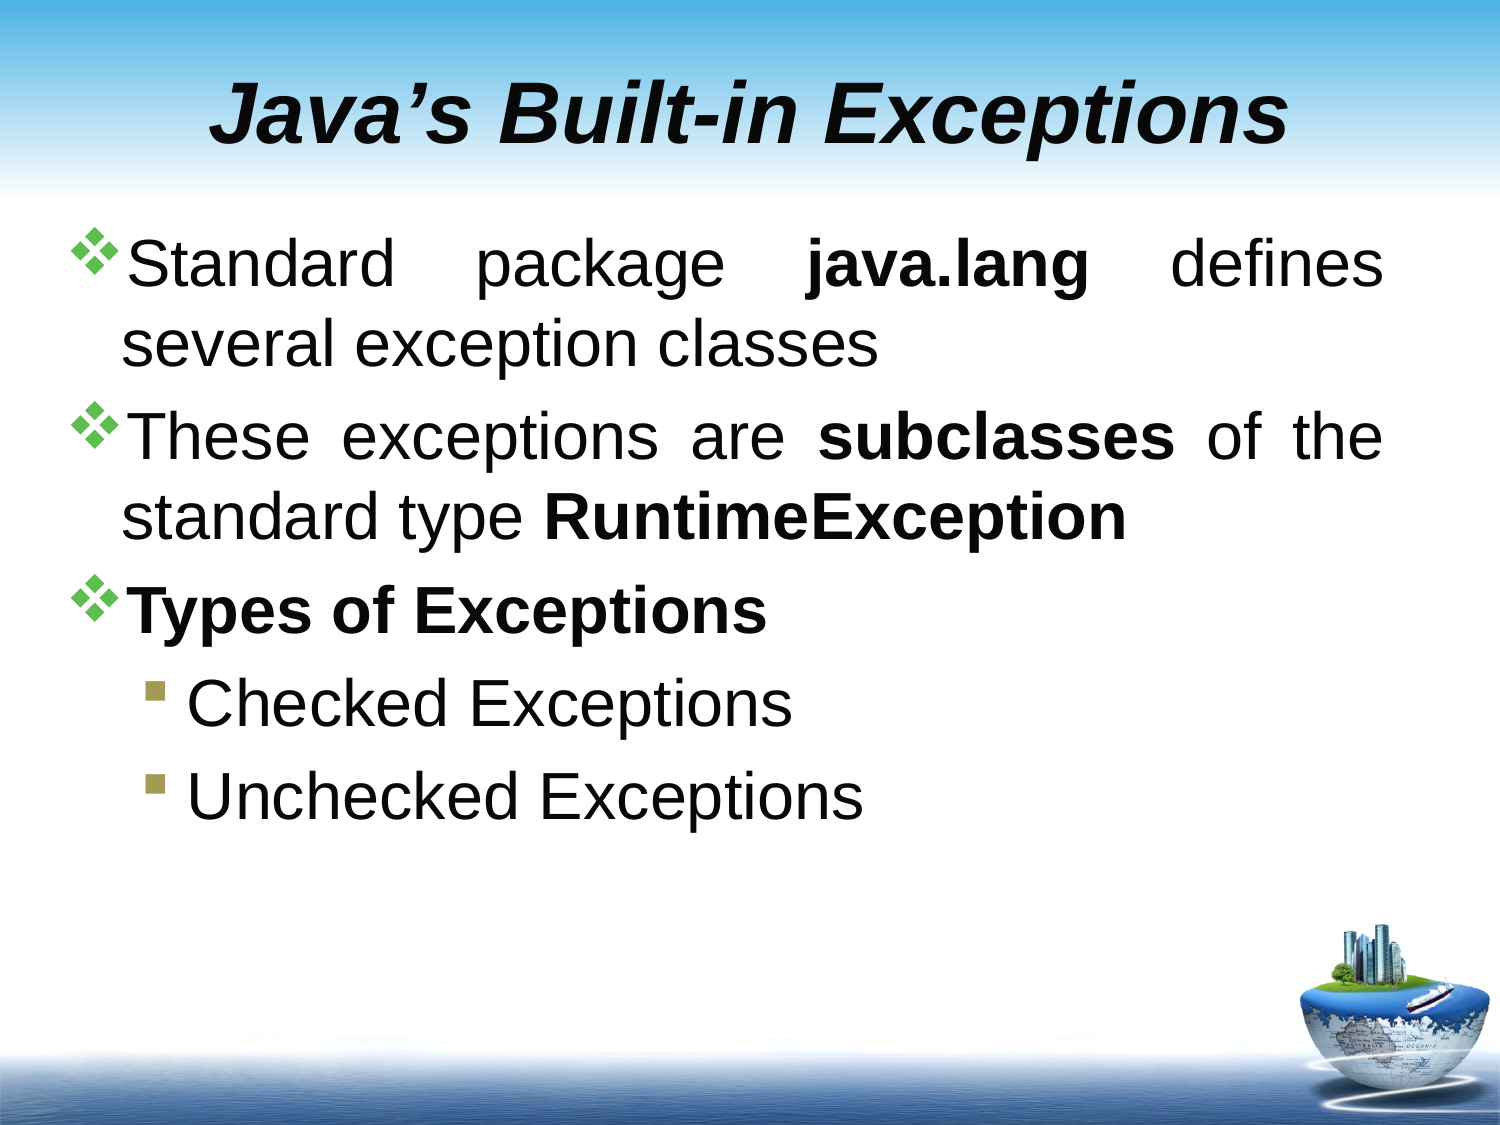

# Java’s Built-in Exceptions
Standard package java.lang defines several exception classes
These exceptions are subclasses of the standard type RuntimeException
Types of Exceptions
Checked Exceptions
Unchecked Exceptions